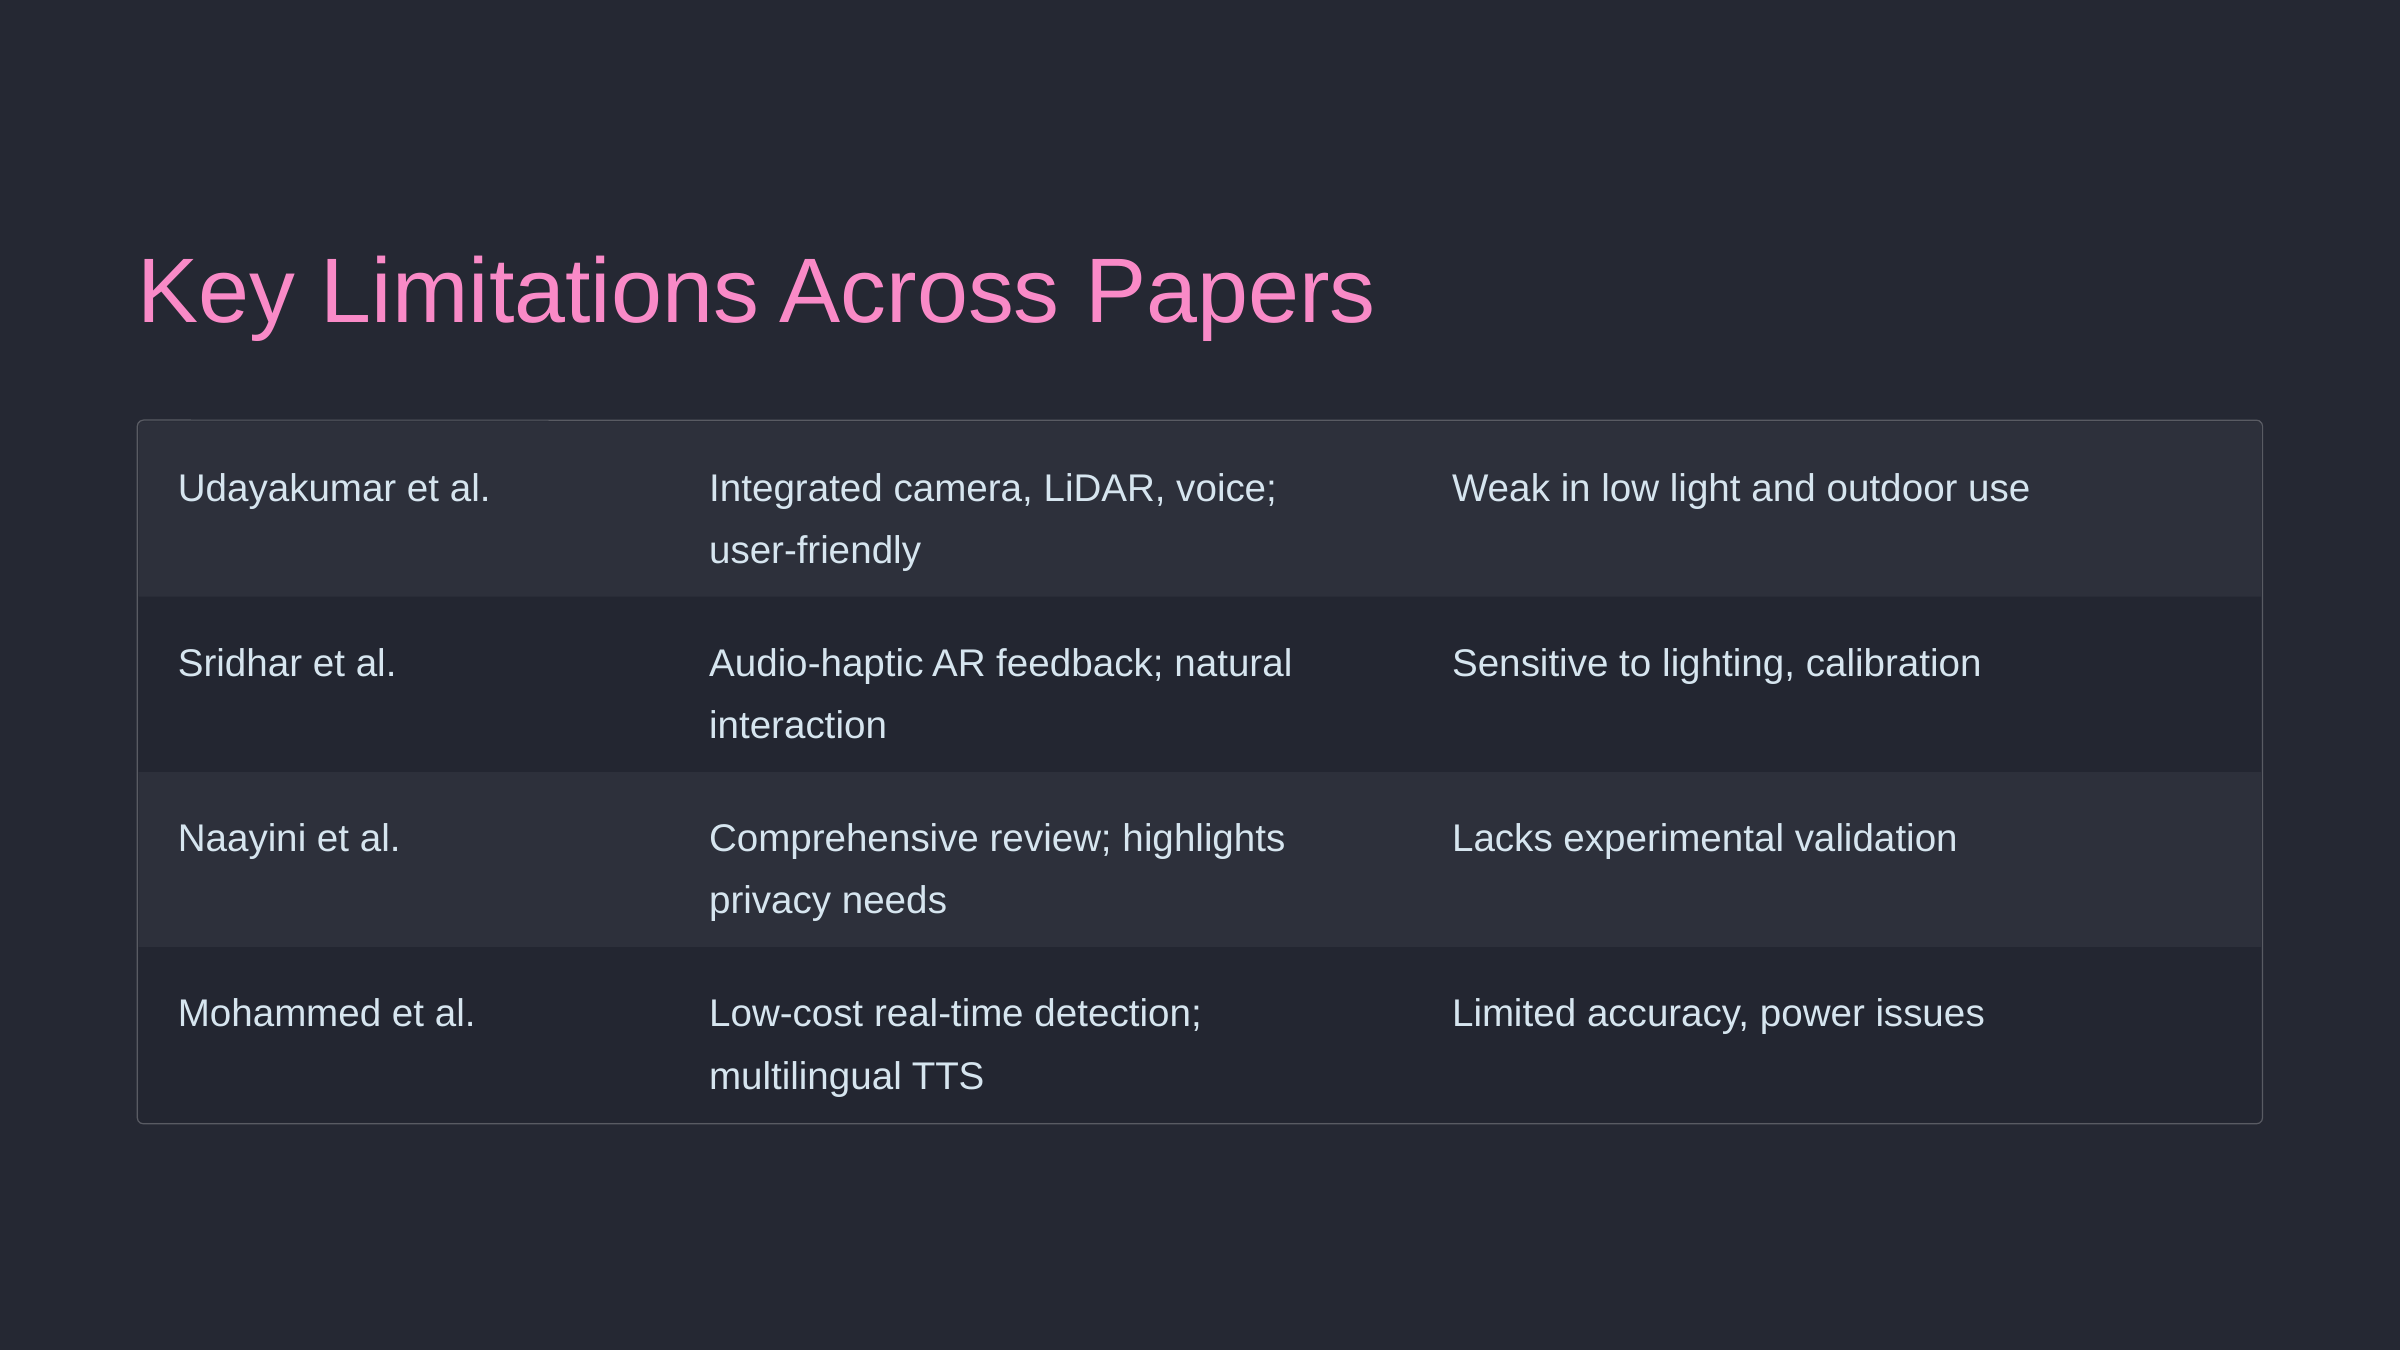

Key Limitations Across Papers

Udayakumar et al.
Integrated camera, LiDAR, voice; user-friendly
Weak in low light and outdoor use

Sridhar et al.
Audio-haptic AR feedback; natural interaction
Sensitive to lighting, calibration

Naayini et al.
Comprehensive review; highlights privacy needs
Lacks experimental validation

Mohammed et al.
Low-cost real-time detection; multilingual TTS
Limited accuracy, power issues